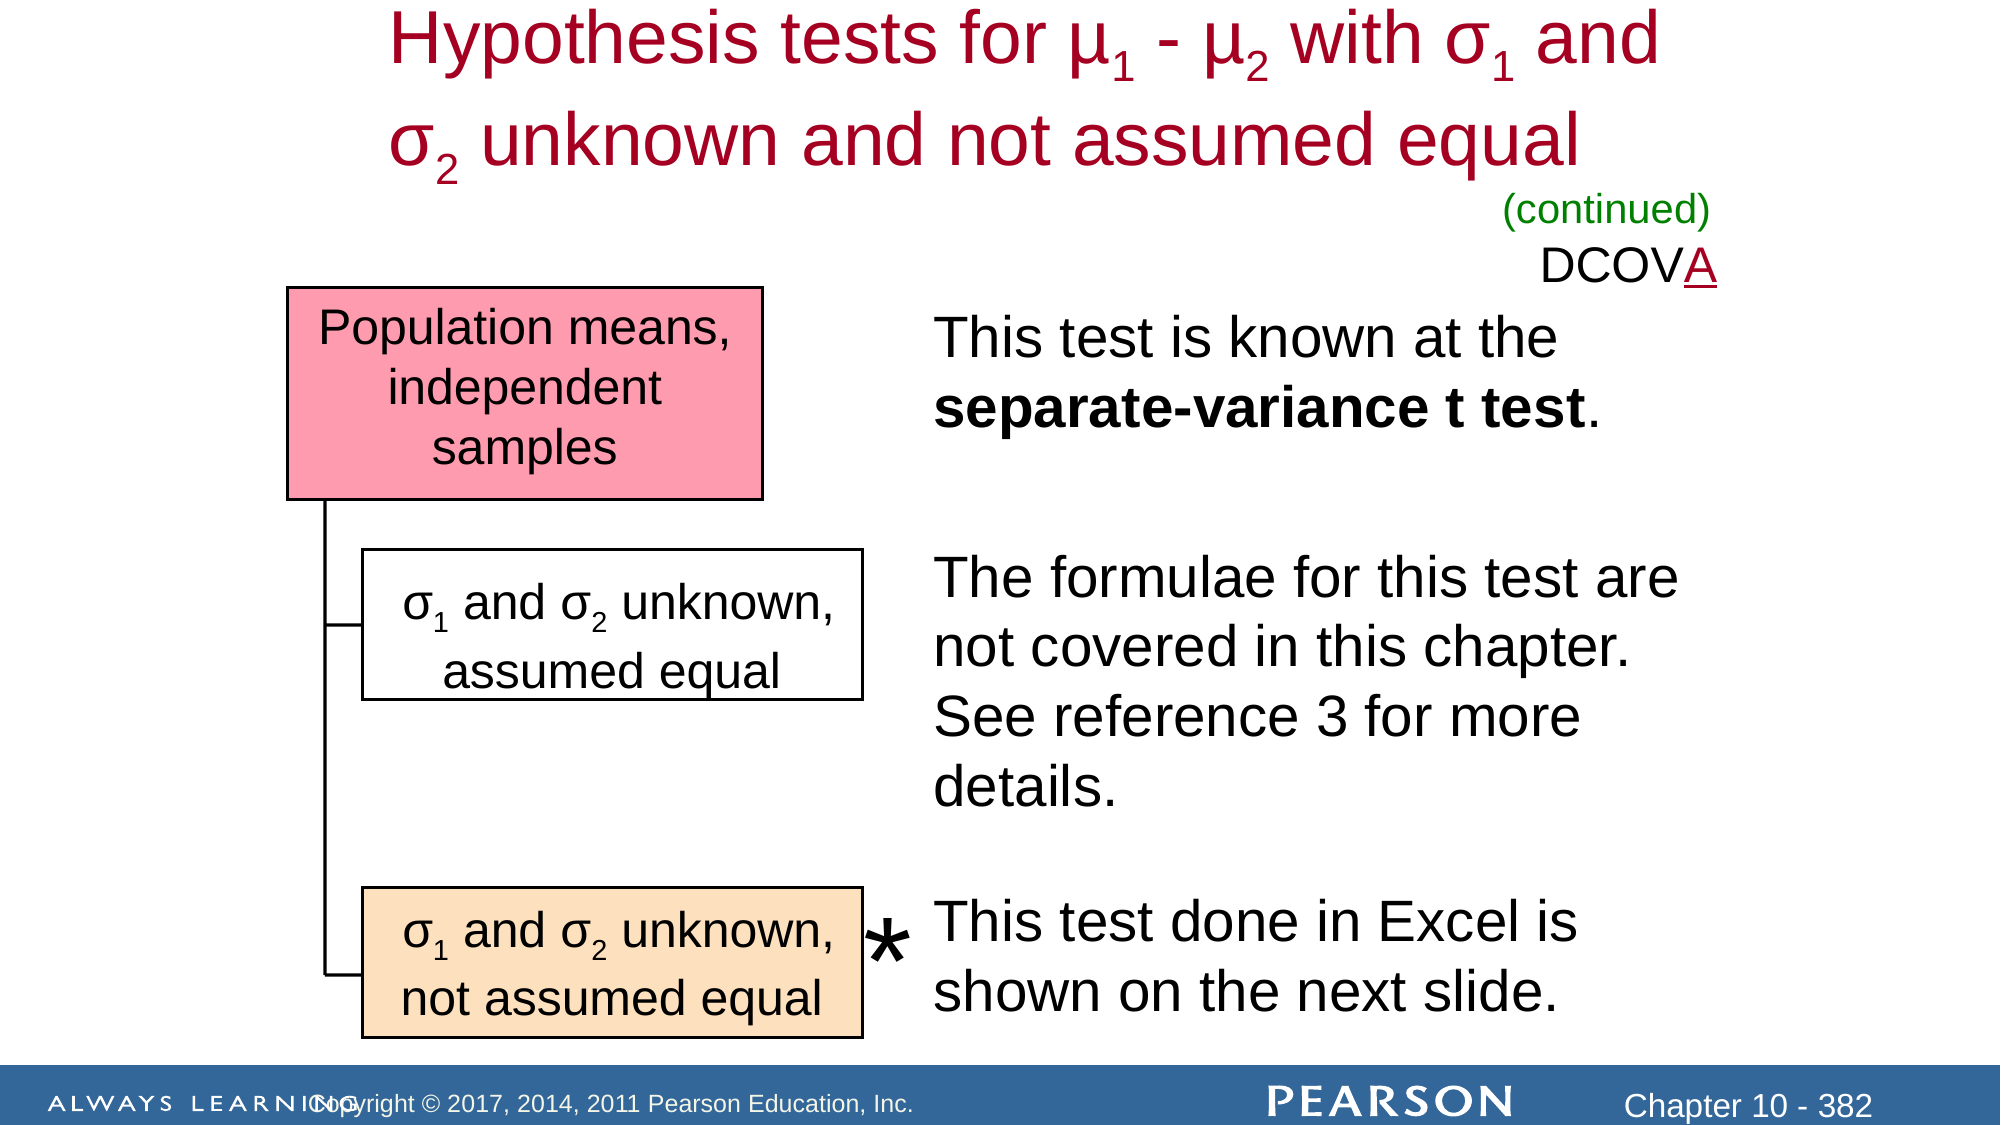

Hypothesis tests for µ1 - µ2 with σ1 and σ2 unknown and not assumed equal
(continued)
DCOVA

Population means, independent samples
This test is known at the separate-variance t test.

The formulae for this test are not covered in this chapter. See reference 3 for more details.

This test done in Excel is shown on the next slide.

σ1 and σ2 unknown, assumed equal

*

σ1 and σ2 unknown, not assumed equal